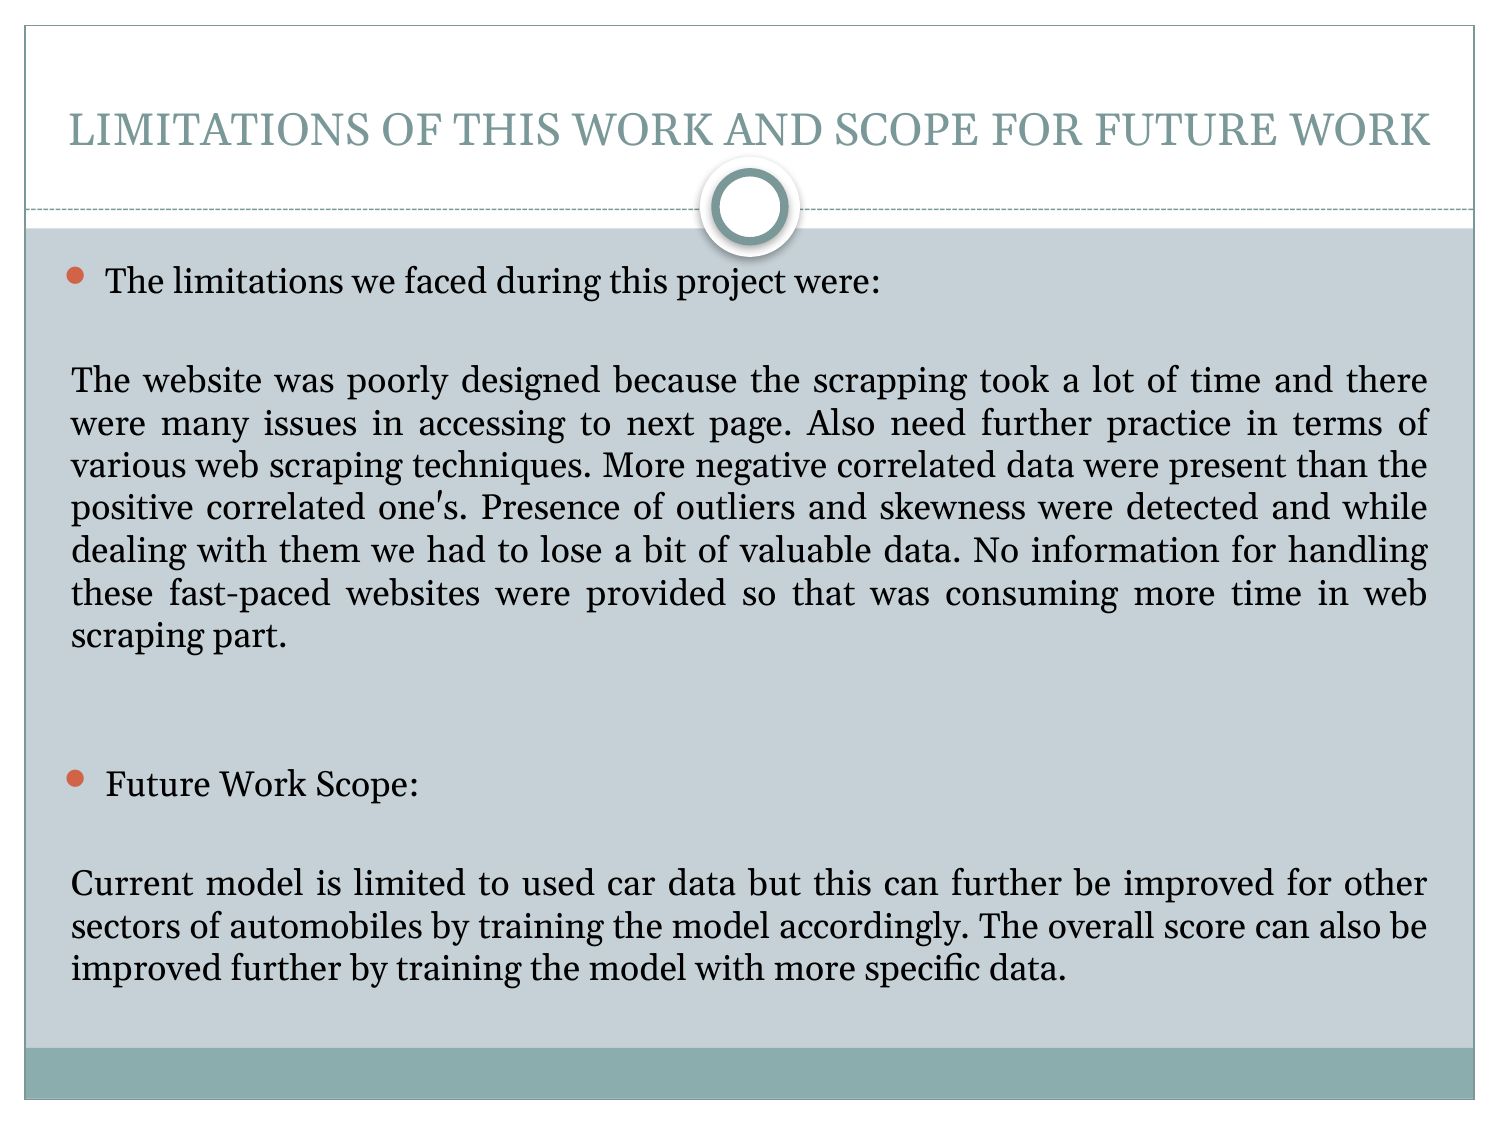

# LIMITATIONS OF THIS WORK AND SCOPE FOR FUTURE WORK
The limitations we faced during this project were:

The website was poorly designed because the scrapping took a lot of time and there were many issues in accessing to next page. Also need further practice in terms of various web scraping techniques. More negative correlated data were present than the positive correlated one's. Presence of outliers and skewness were detected and while dealing with them we had to lose a bit of valuable data. No information for handling these fast-paced websites were provided so that was consuming more time in web scraping part.

Future Work Scope:

Current model is limited to used car data but this can further be improved for other sectors of automobiles by training the model accordingly. The overall score can also be improved further by training the model with more specific data.